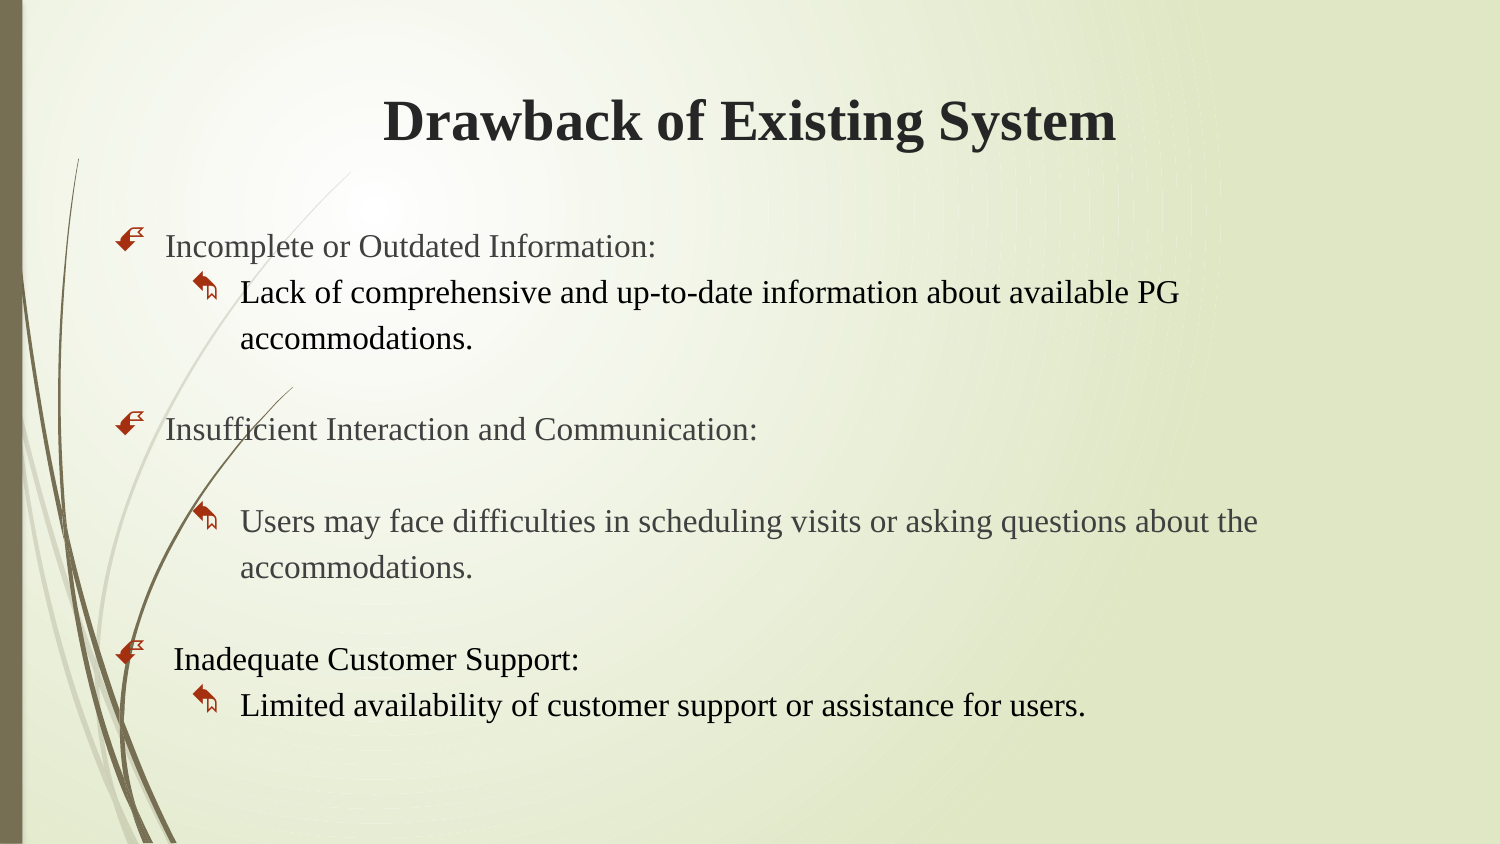

# Drawback of Existing System
Incomplete or Outdated Information:
Lack of comprehensive and up-to-date information about available PG accommodations.

Insufficient Interaction and Communication:

Users may face difficulties in scheduling visits or asking questions about the accommodations.

 Inadequate Customer Support:
Limited availability of customer support or assistance for users.